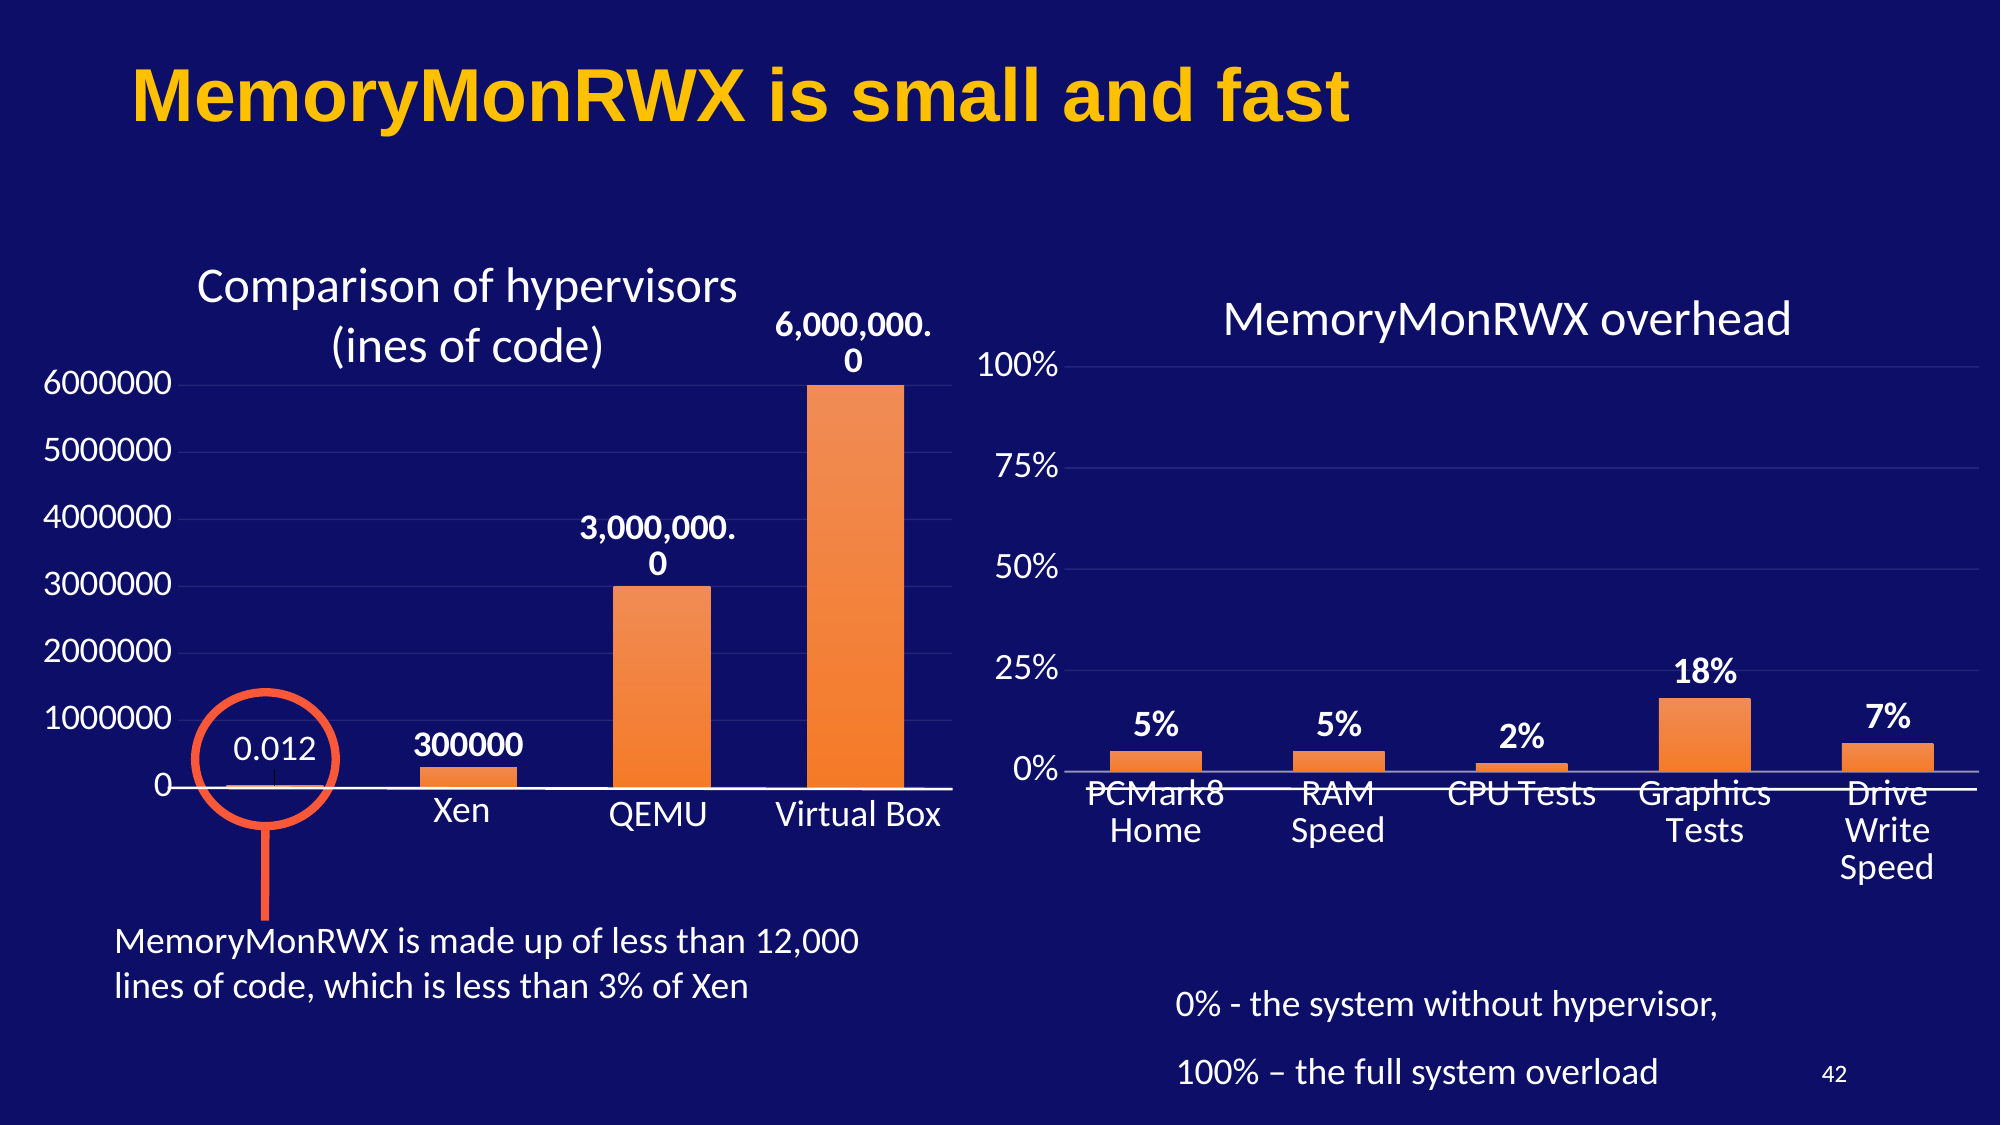

# MemoryMonRWX is small and fast
Comparison of hypervisors
(ines of code)
MemoryMonRWX overhead

### Chart

| Category |  |
|---|---|
| MemoryMonRWX  | 30000.0 |
| Xen | 300000.0 |
| QEMU | 3000000.0 |
| VirtualBox | 6000000.0 |

### Chart

| Category |  |
|---|---|
| PCMark8 Home | 0.05 |
| RAM Speed | 0.05 |
| CPU Tests | 0.02 |
| Graphics Tests | 0.18 |
| Drive Write Speed | 0.07 |
Xen
QEMU
Virtual Box
MemoryMonRWX is made up of less than 12,000 lines of code, which is less than 3% of Xen
0% - the system without hypervisor,
100% – the full system overload
42
42